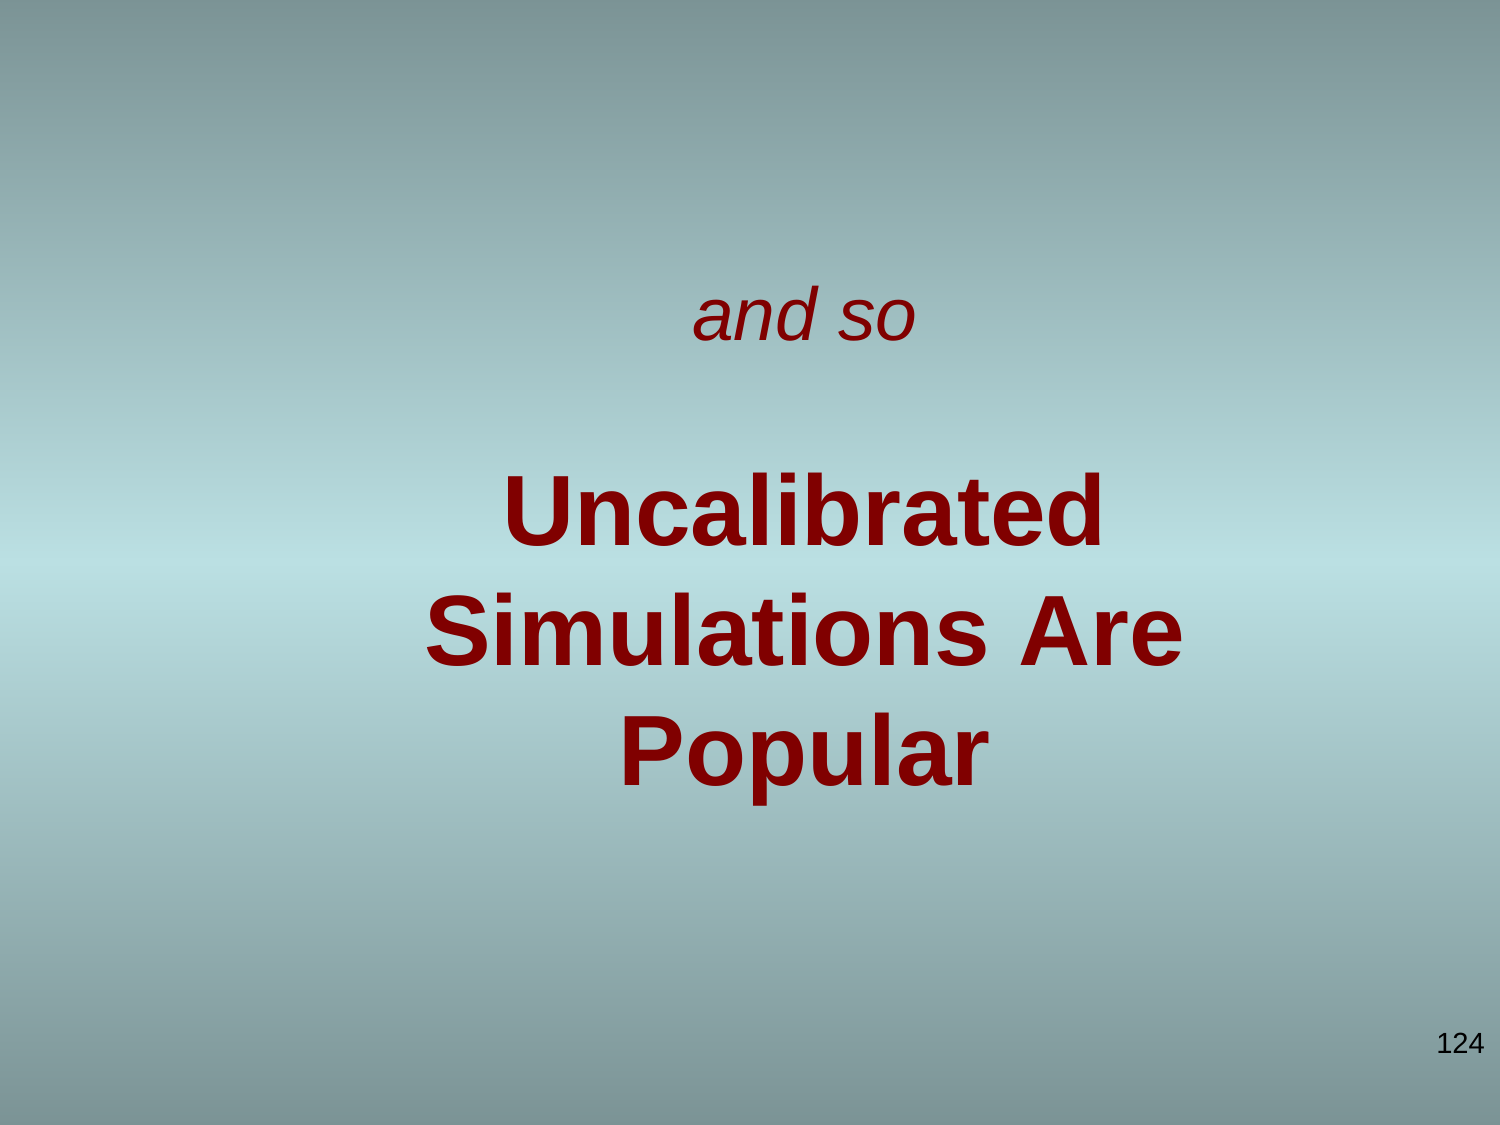

and so

Uncalibrated Simulations Are Popular
124